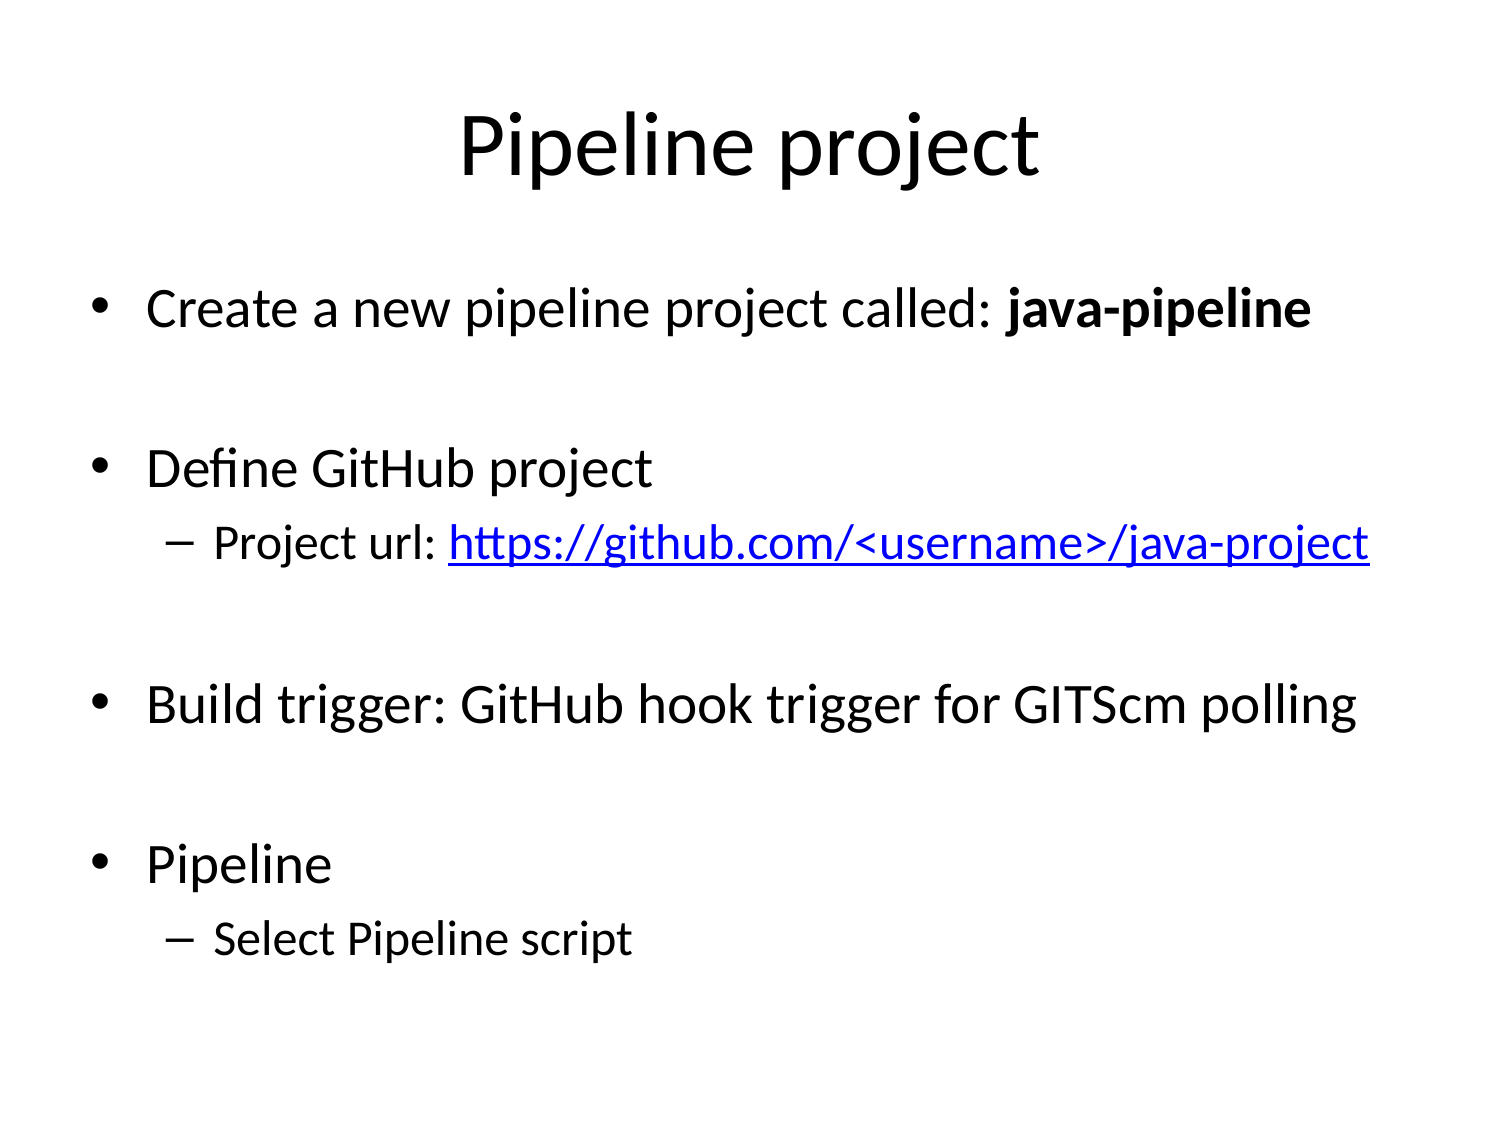

# Pipeline project
Create a new pipeline project called: java-pipeline

Define GitHub project
Project url: https://github.com/<username>/java-project

Build trigger: GitHub hook trigger for GITScm polling

Pipeline
Select Pipeline script